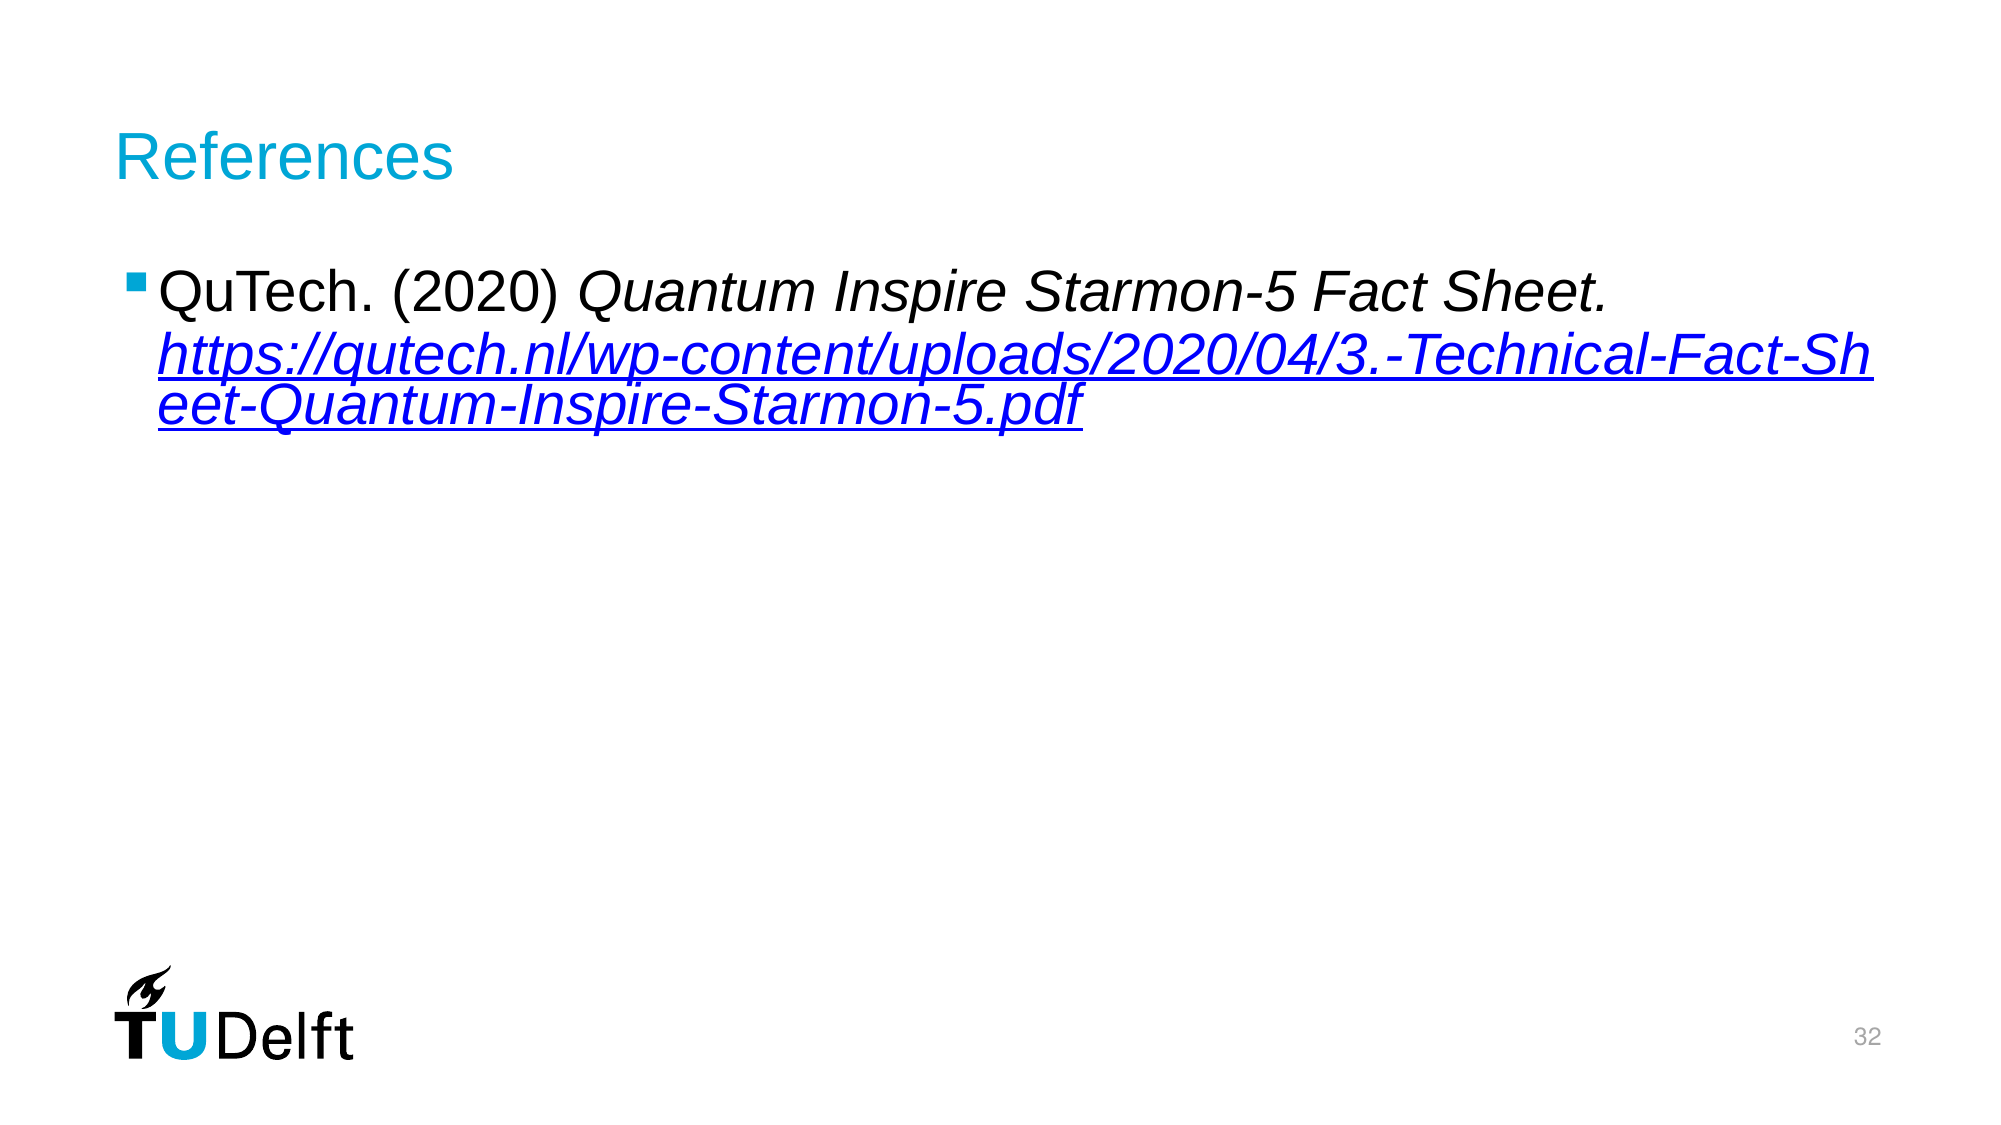

# References
QuTech. (2020) Quantum Inspire Starmon-5 Fact Sheet. https://qutech.nl/wp-content/uploads/2020/04/3.-Technical-Fact-Sheet-Quantum-Inspire-Starmon-5.pdf
32